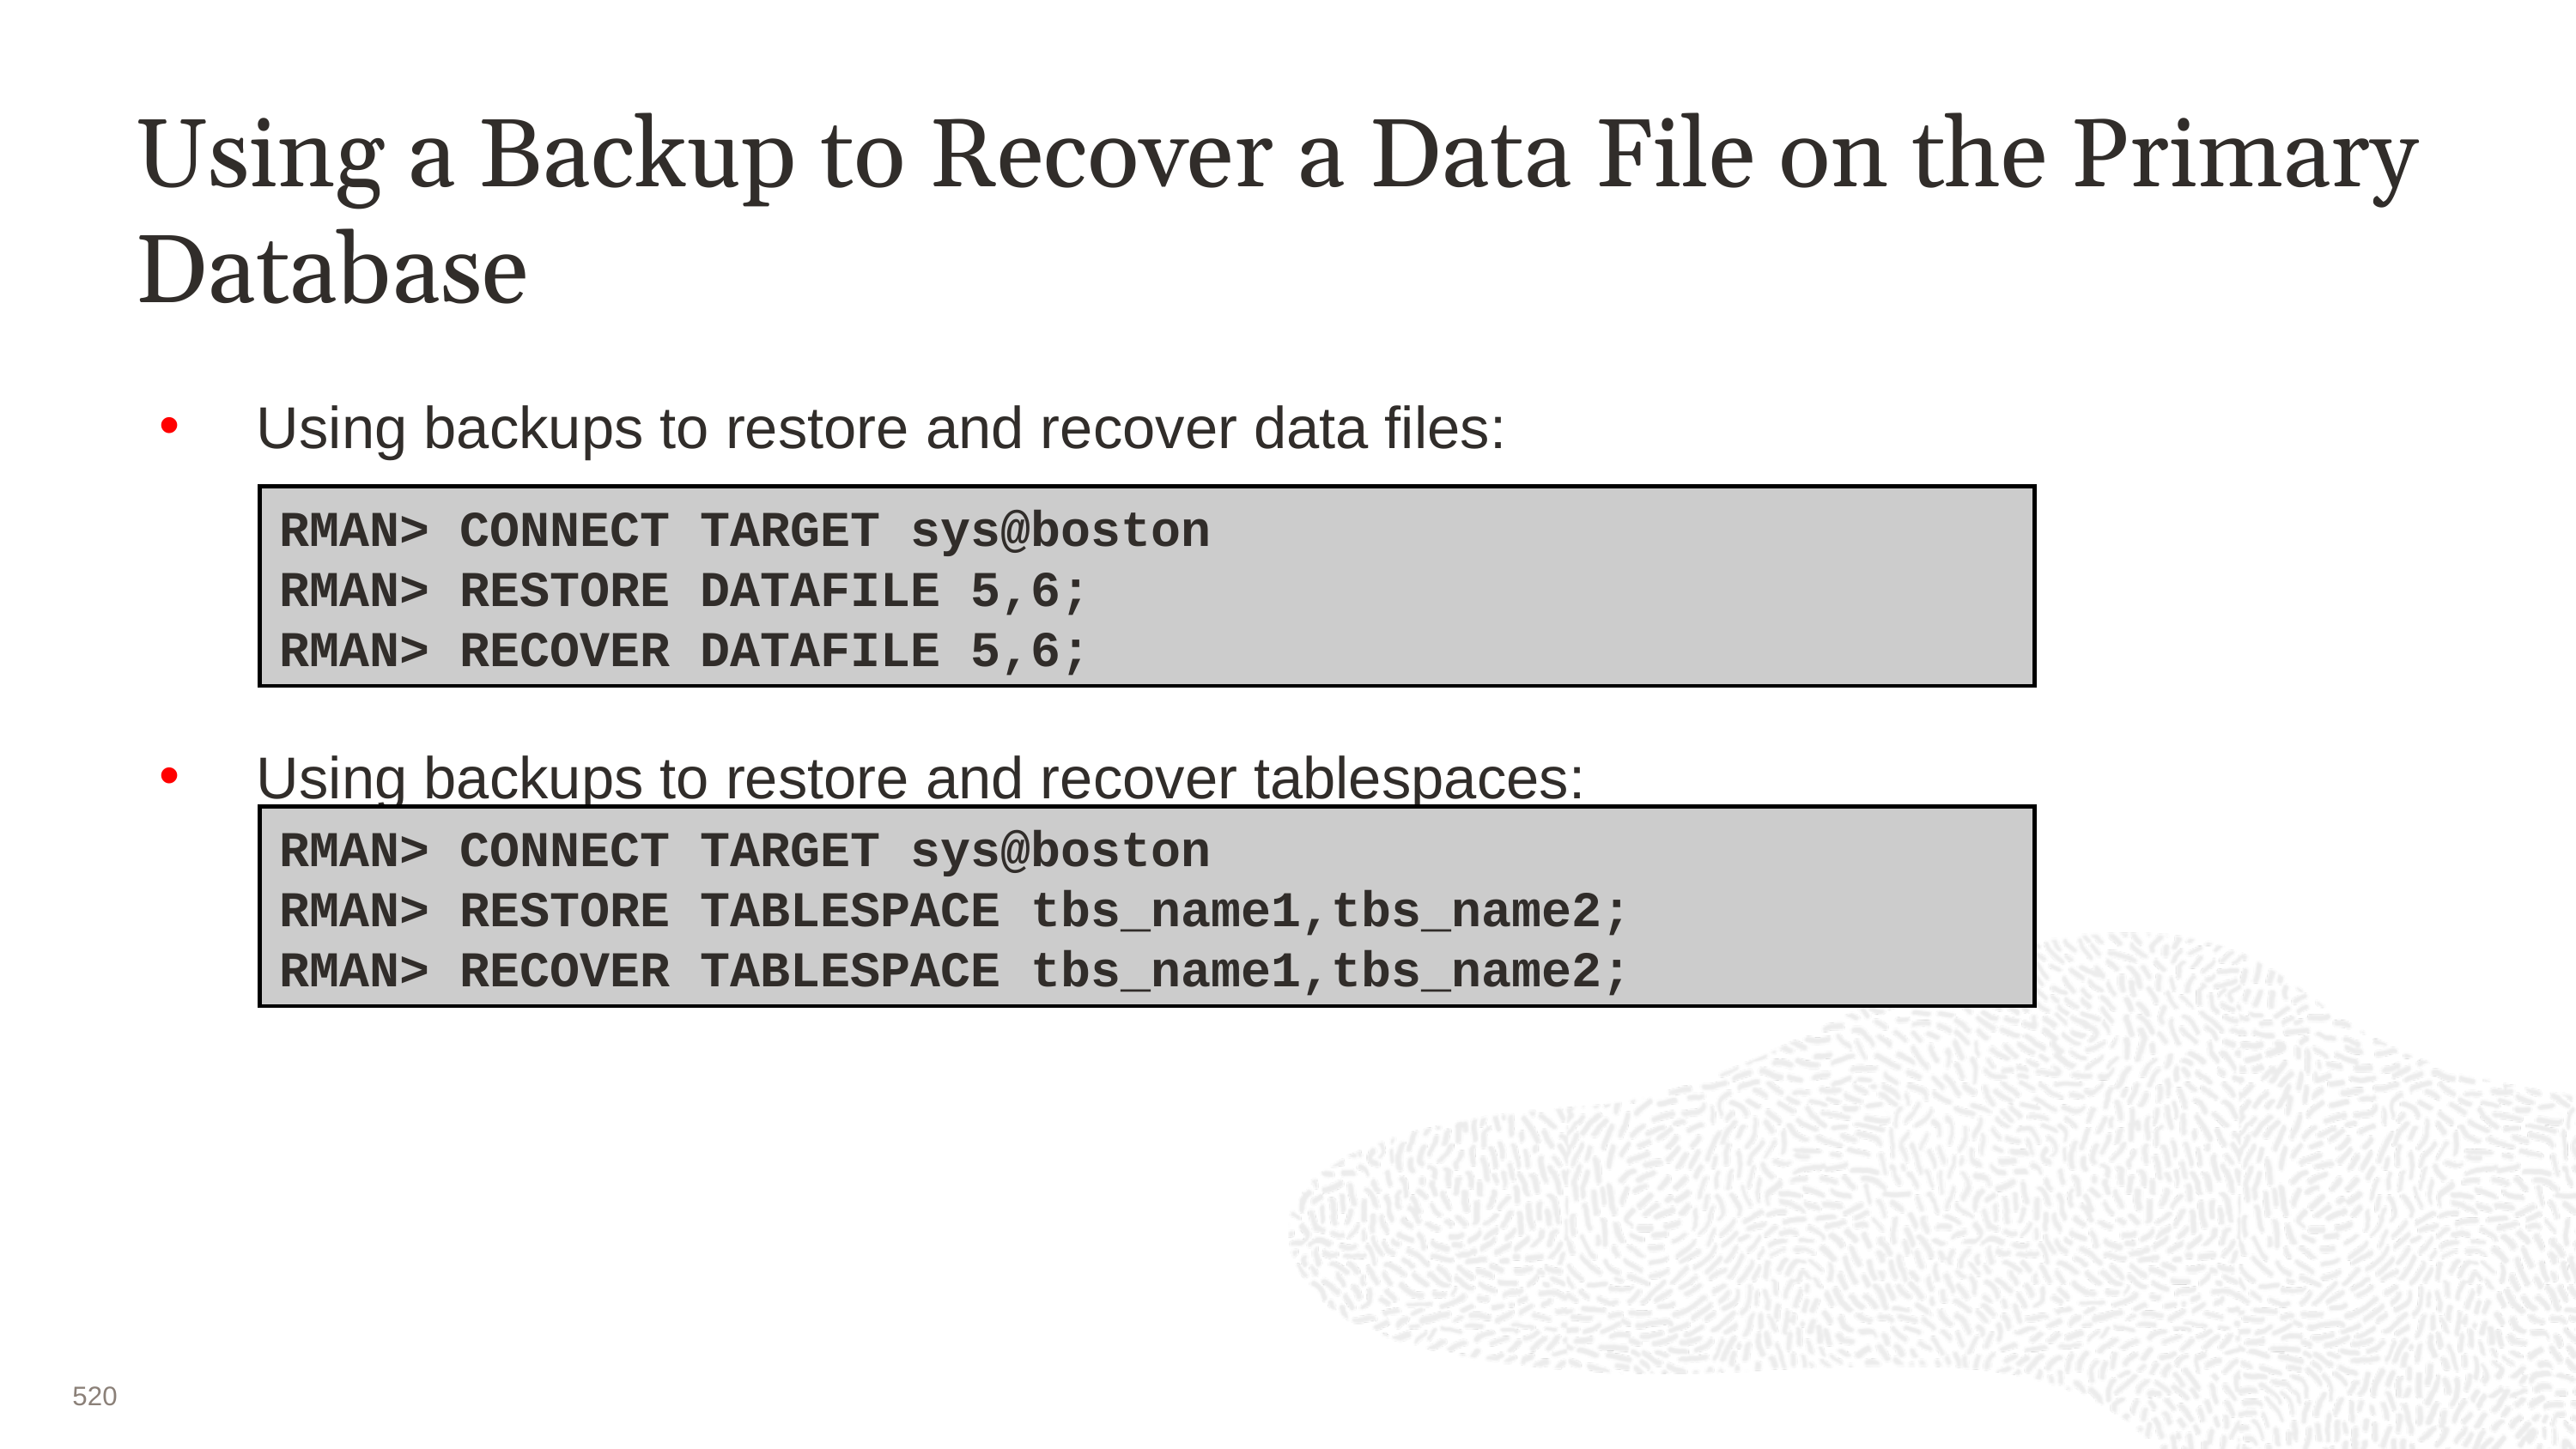

# Using a Backup to Recover a Data File on the Primary Database
Using backups to restore and recover data files:

Using backups to restore and recover tablespaces:
RMAN> CONNECT TARGET sys@boston
RMAN> RESTORE DATAFILE 5,6;
RMAN> RECOVER DATAFILE 5,6;
RMAN> CONNECT TARGET sys@boston
RMAN> RESTORE TABLESPACE tbs_name1,tbs_name2;
RMAN> RECOVER TABLESPACE tbs_name1,tbs_name2;